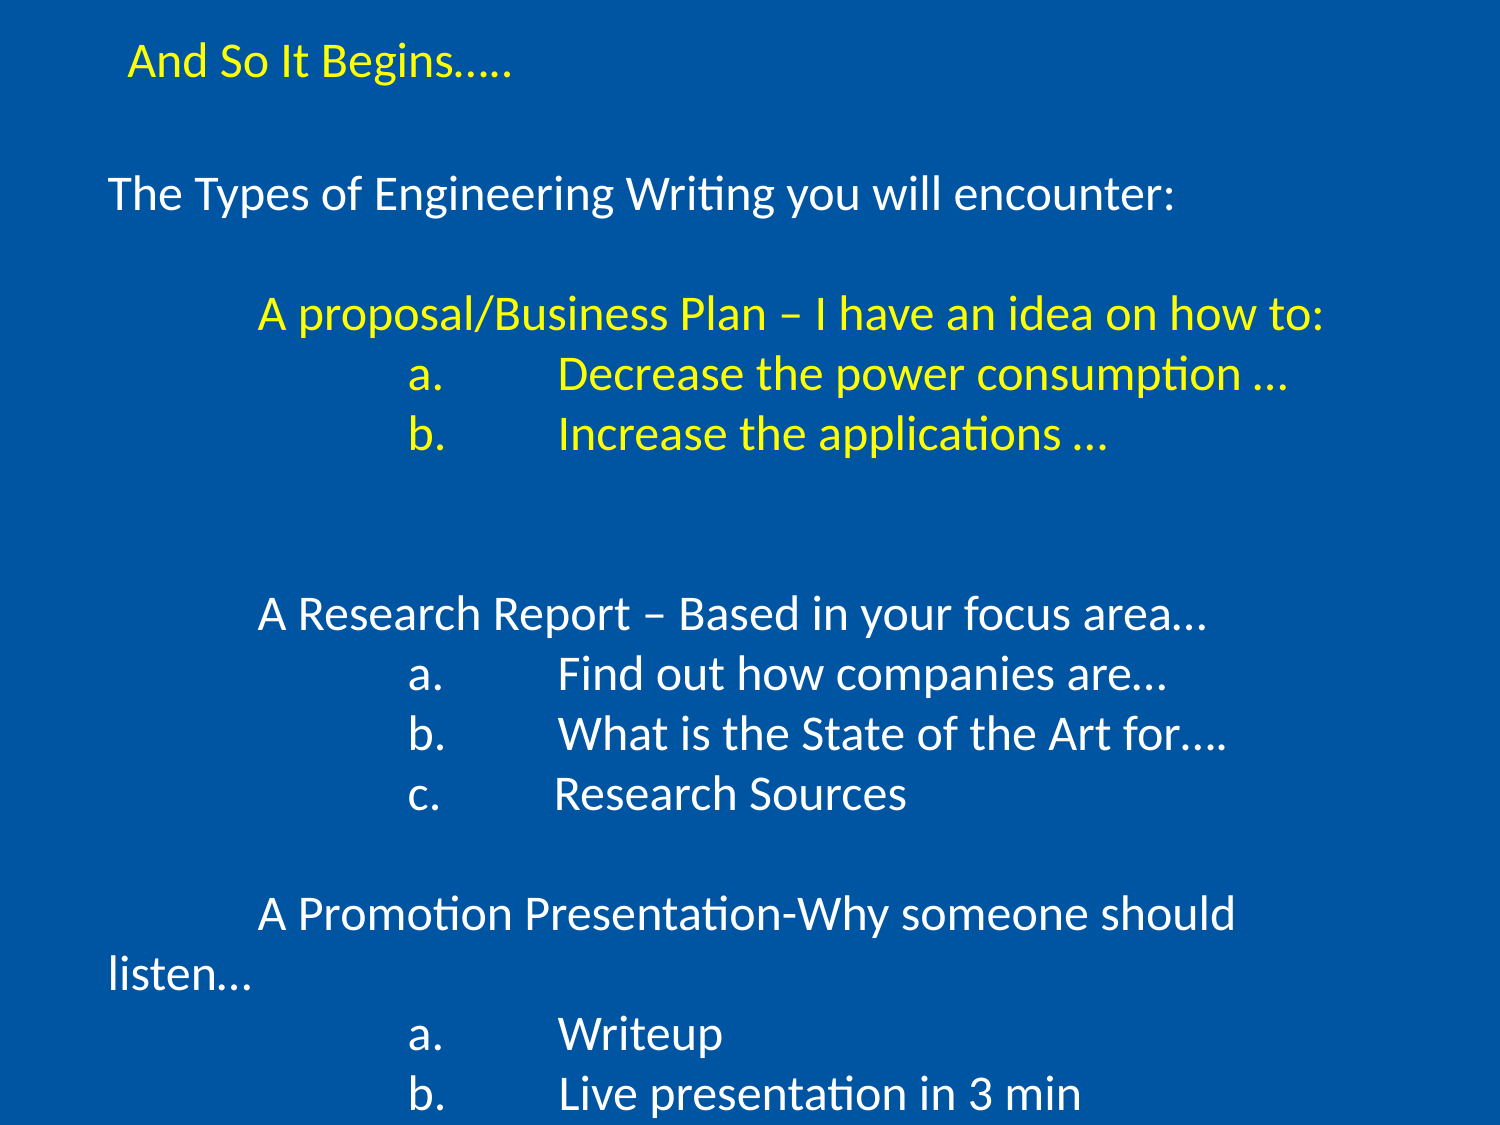

And So It Begins…..
The Types of Engineering Writing you will encounter:

	A proposal/Business Plan – I have an idea on how to:
		a.	Decrease the power consumption …
		b.	Increase the applications …

	A Research Report – Based in your focus area…
		a.	Find out how companies are…
		b.	What is the State of the Art for….
		c.          Research Sources

	A Promotion Presentation-Why someone should listen…
		a.	Writeup
		b.          Live presentation in 3 min